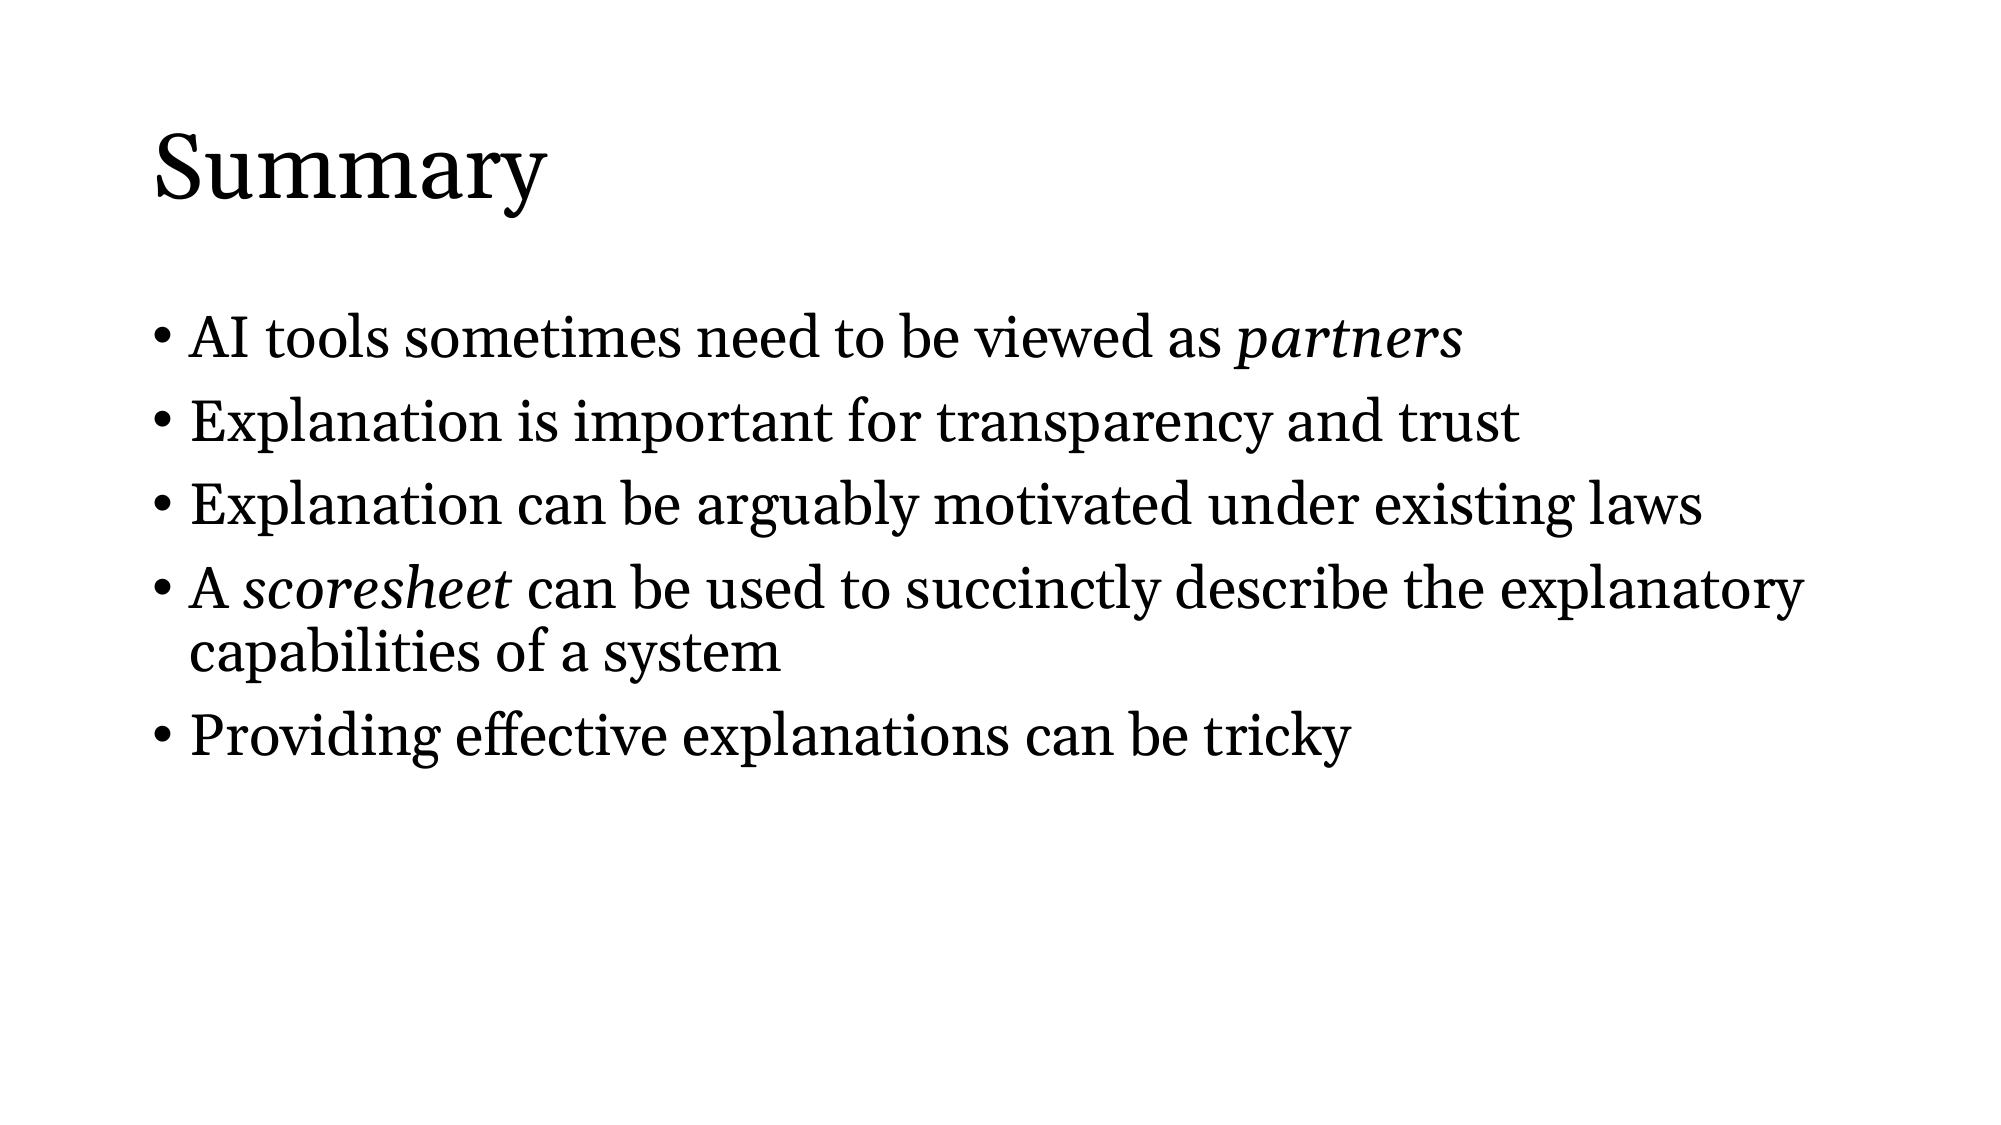

# Summary
AI tools sometimes need to be viewed as partners
Explanation is important for transparency and trust
Explanation can be arguably motivated under existing laws
A scoresheet can be used to succinctly describe the explanatory capabilities of a system
Providing effective explanations can be tricky